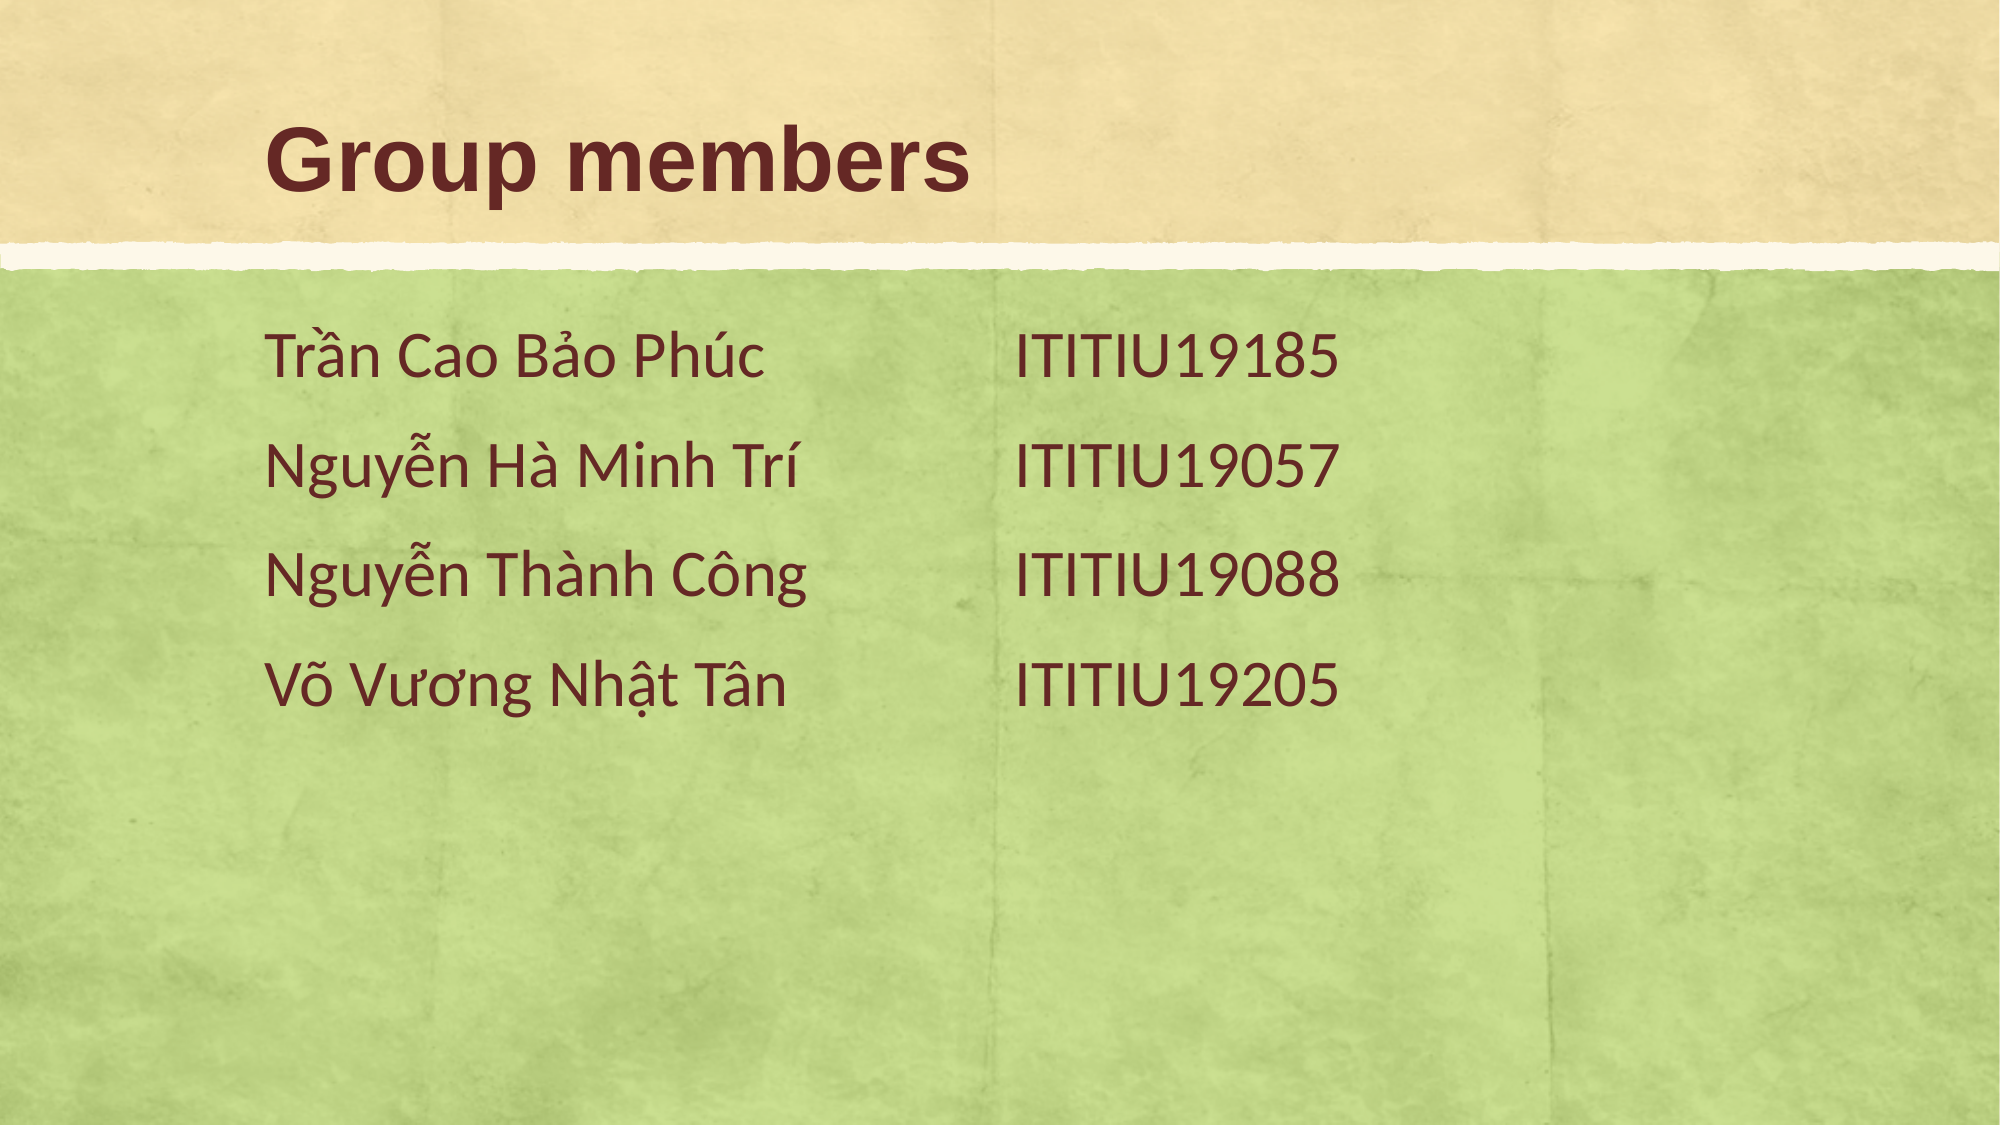

# Group members
Trần Cao Bảo Phúc 		ITITIU19185
Nguyễn Hà Minh Trí		ITITIU19057
Nguyễn Thành Công		ITITIU19088
Võ Vương Nhật Tân		ITITIU19205